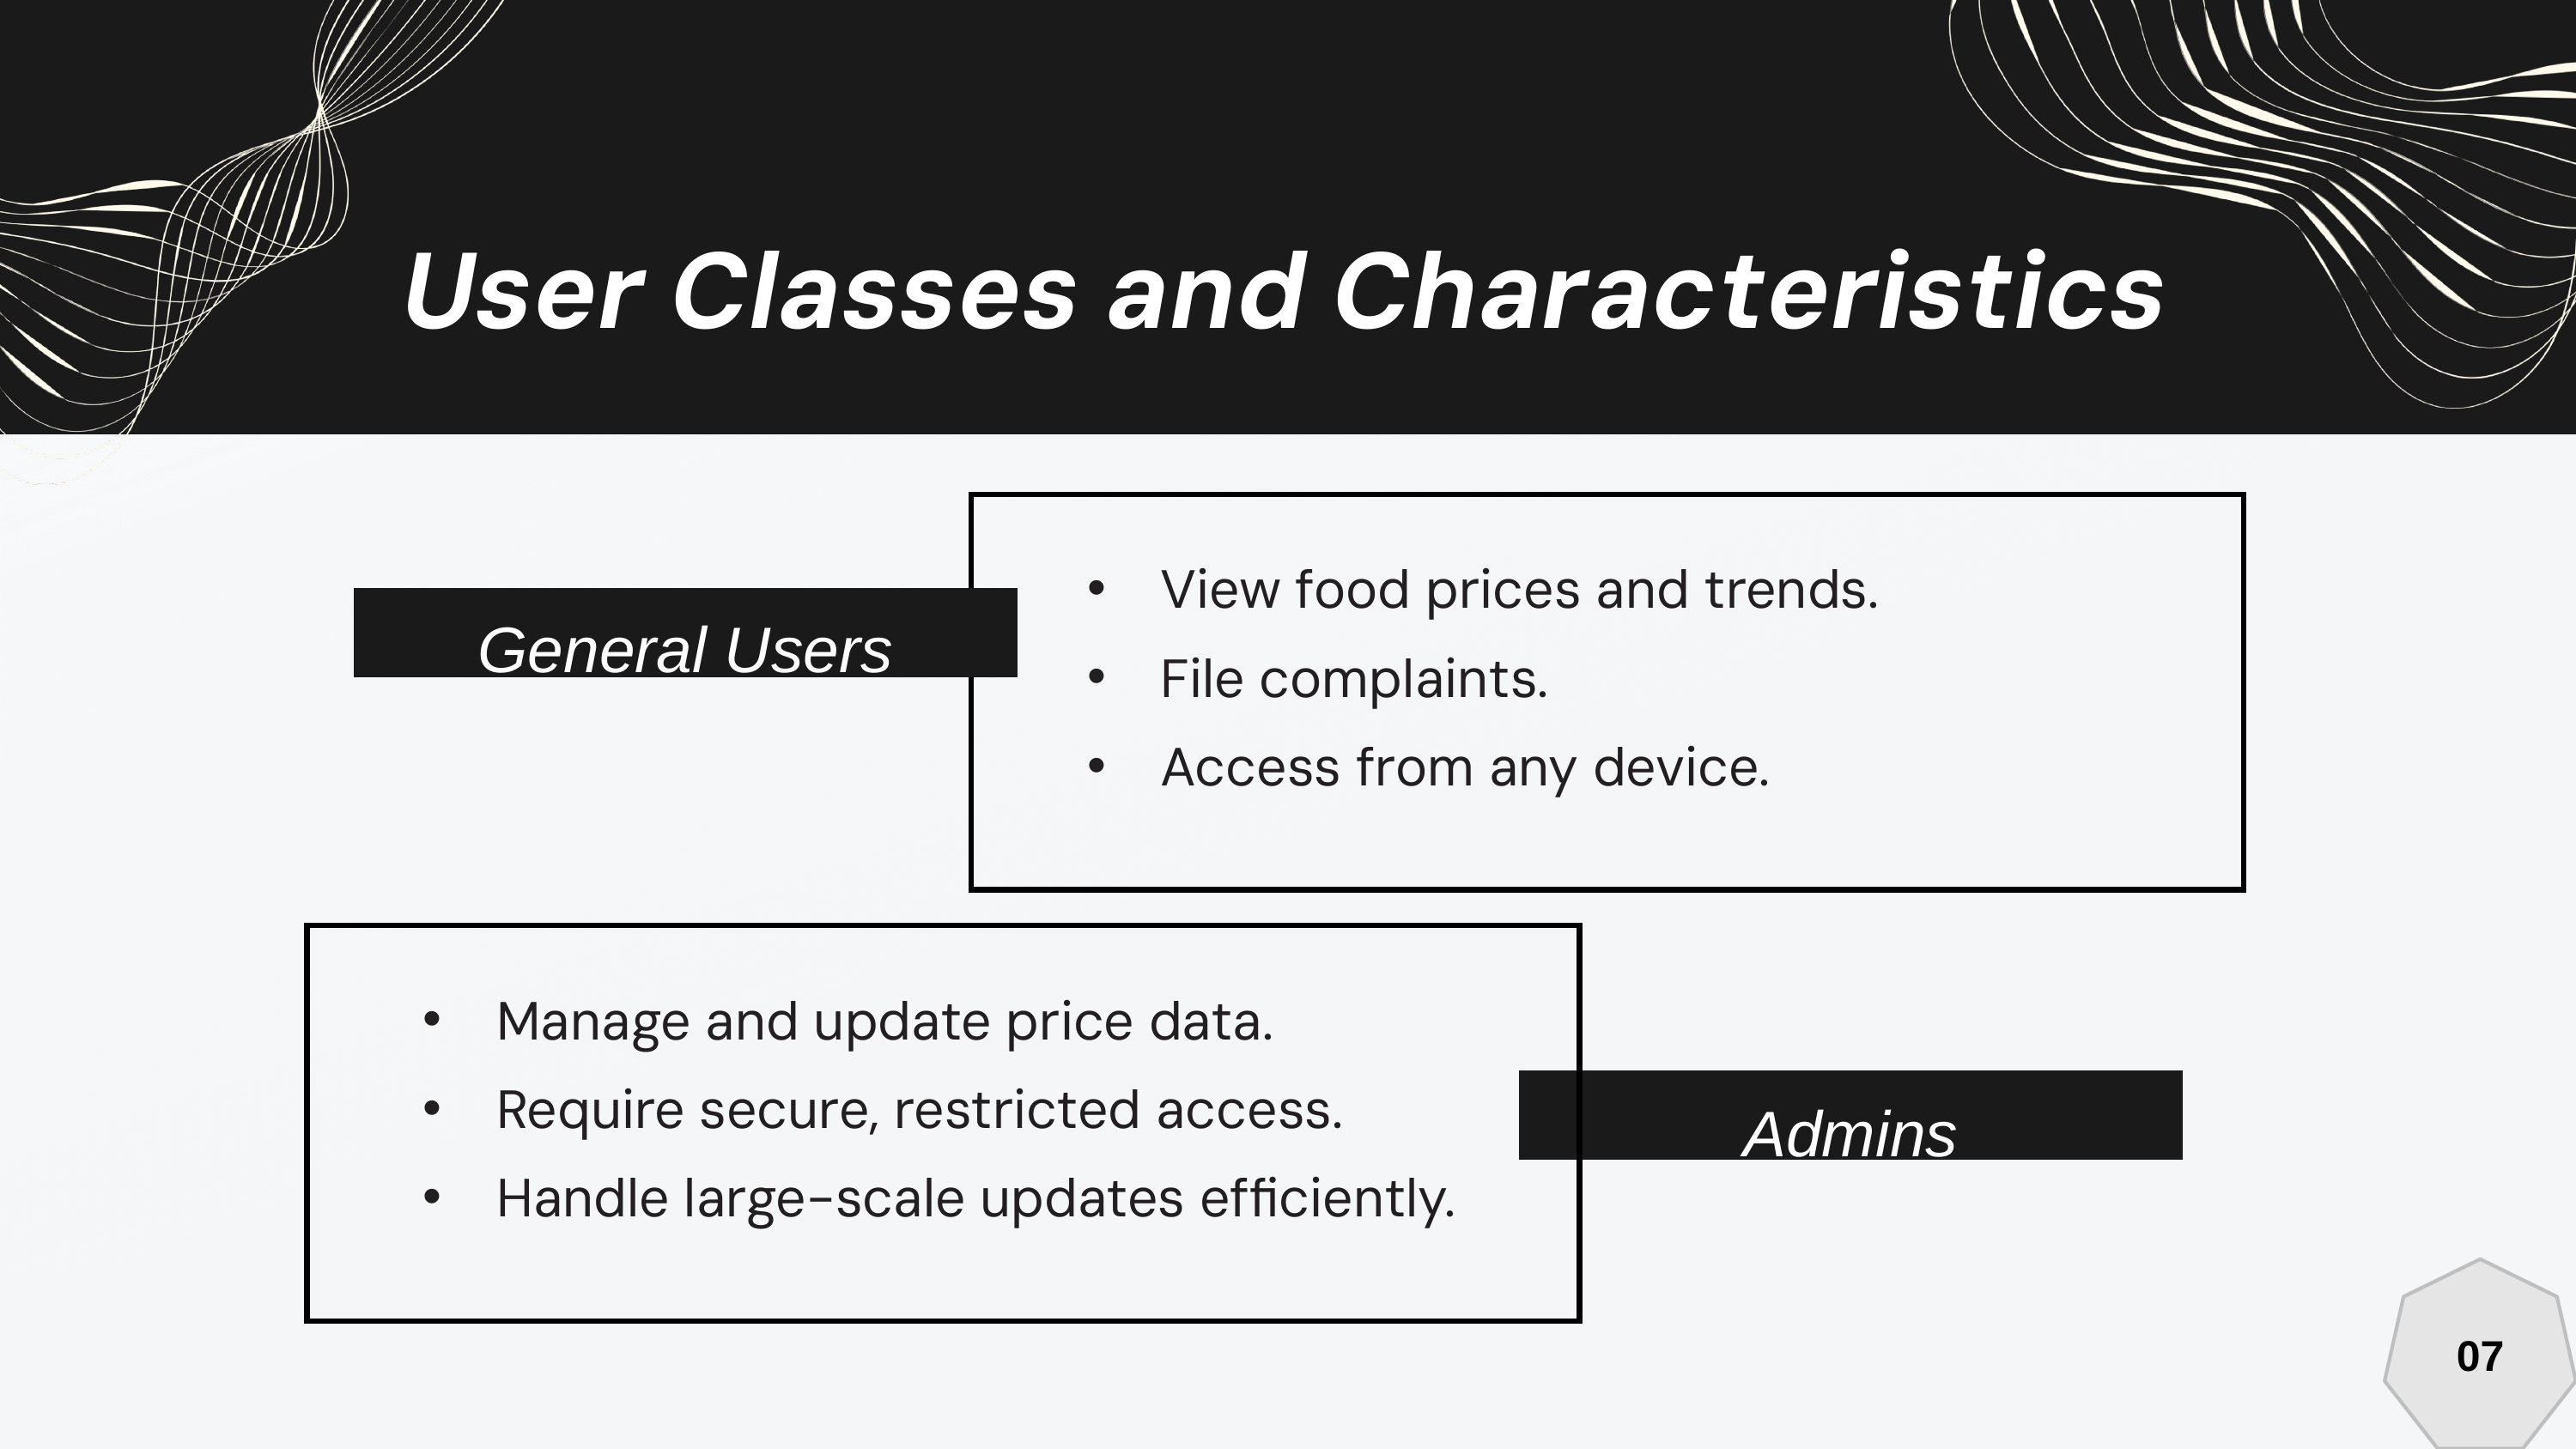

User Classes and Characteristics

 View food prices and trends.
 File complaints.
 Access from any device.
General Users

 Manage and update price data.
 Require secure, restricted access.
 Handle large-scale updates efficiently.

Admins
07